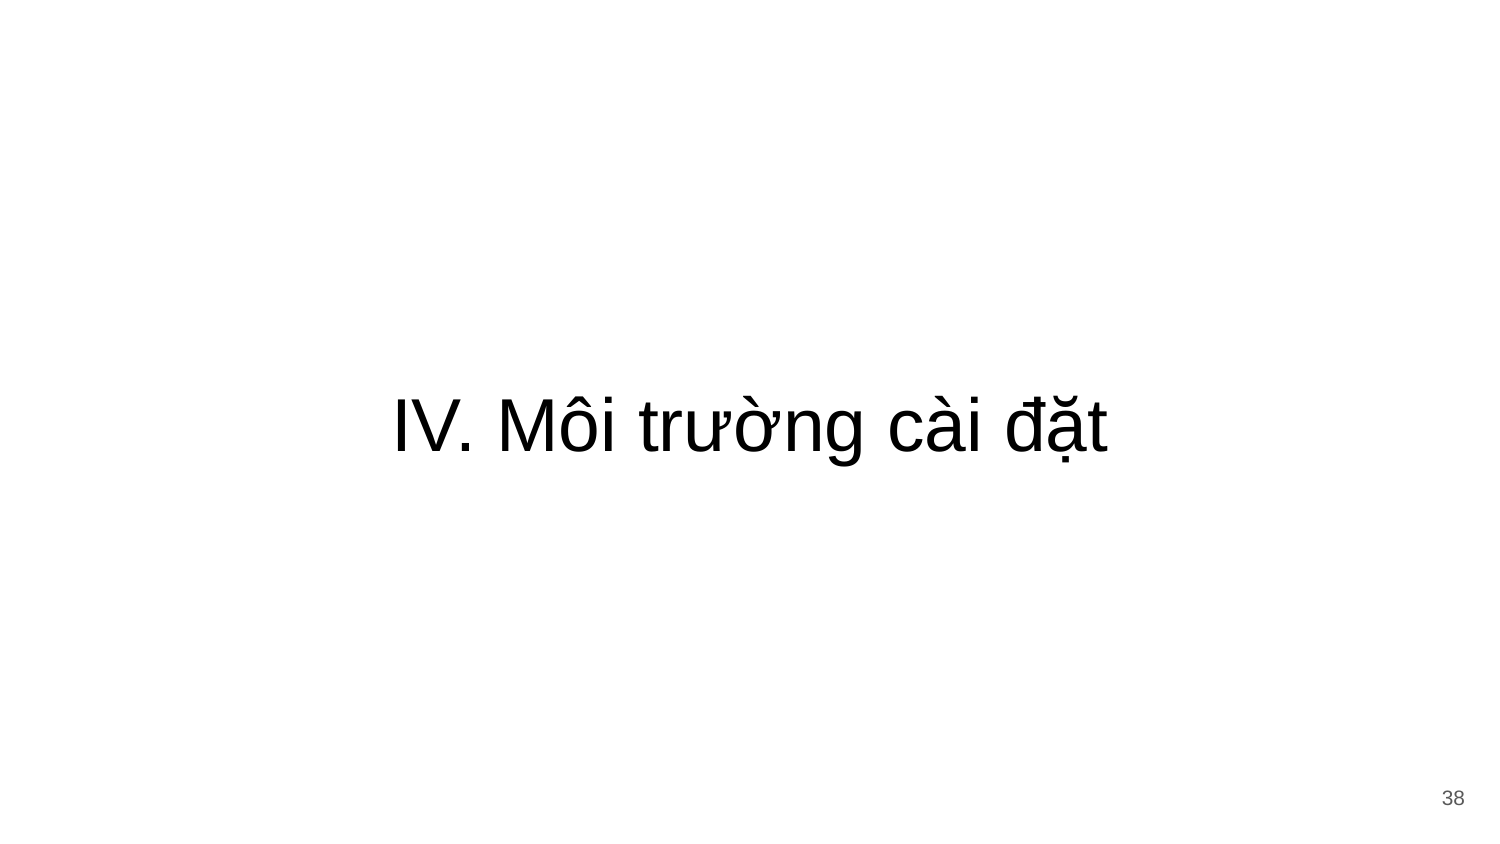

# IV. Môi trường cài đặt
38